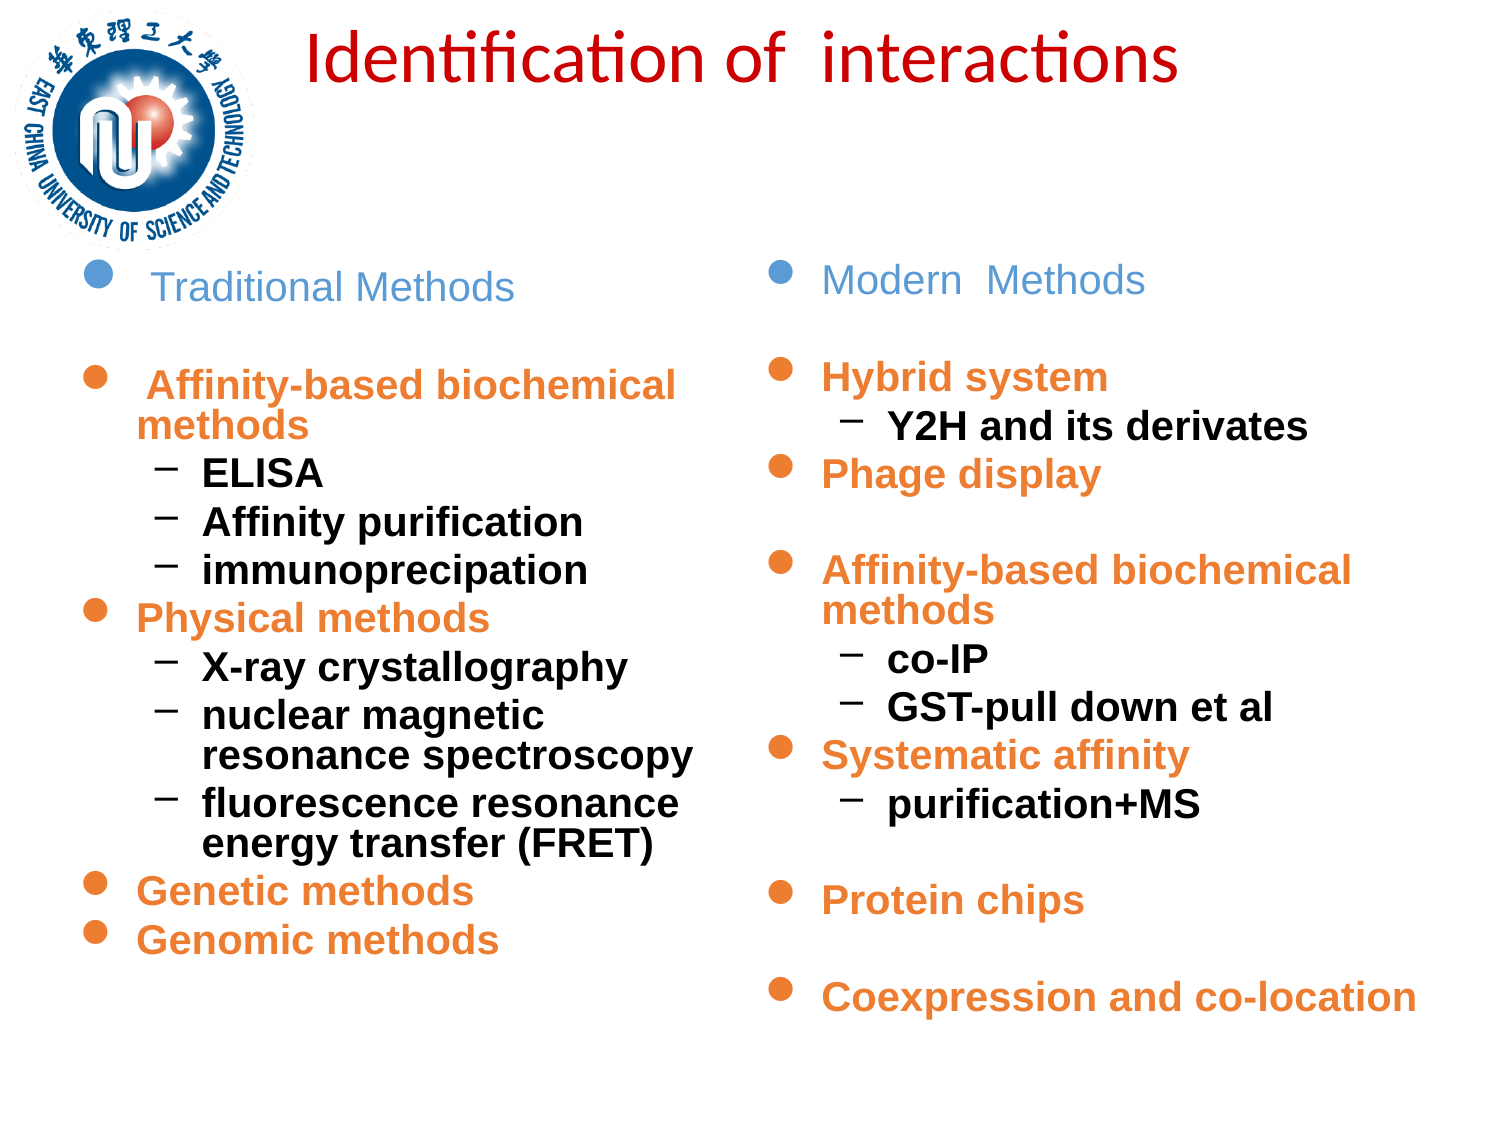

# Identification of  interactions
 Traditional Methods

 Affinity-based biochemical methods
ELISA
Affinity purification
immunoprecipation
Physical methods
X-ray crystallography
nuclear magnetic resonance spectroscopy
fluorescence resonance energy transfer (FRET)
Genetic methods
Genomic methods
Modern  Methods

Hybrid system
Y2H and its derivates
Phage display

Affinity-based biochemical methods
co-IP
GST-pull down et al
Systematic affinity
purification+MS

Protein chips

Coexpression and co-location